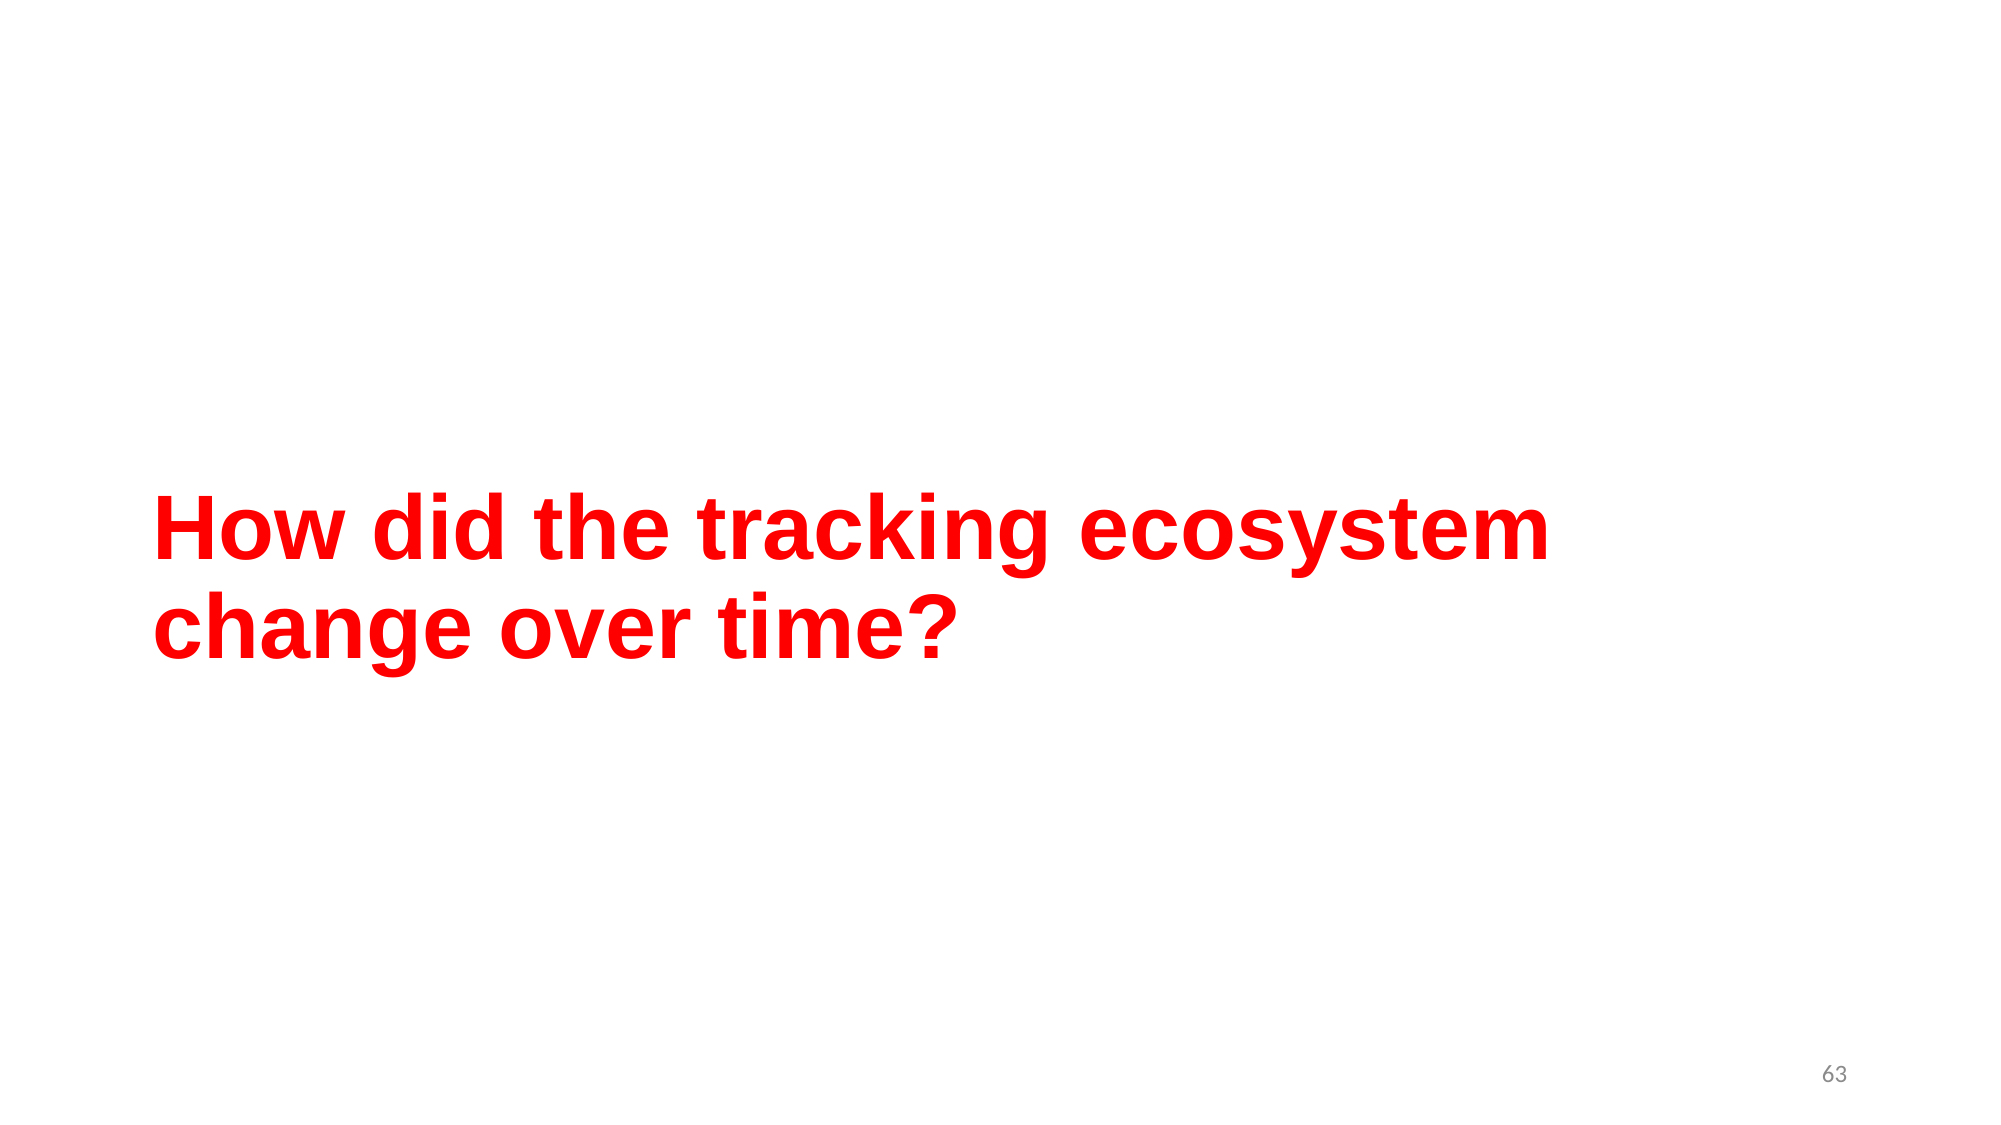

# How did the tracking ecosystem change over time?
63